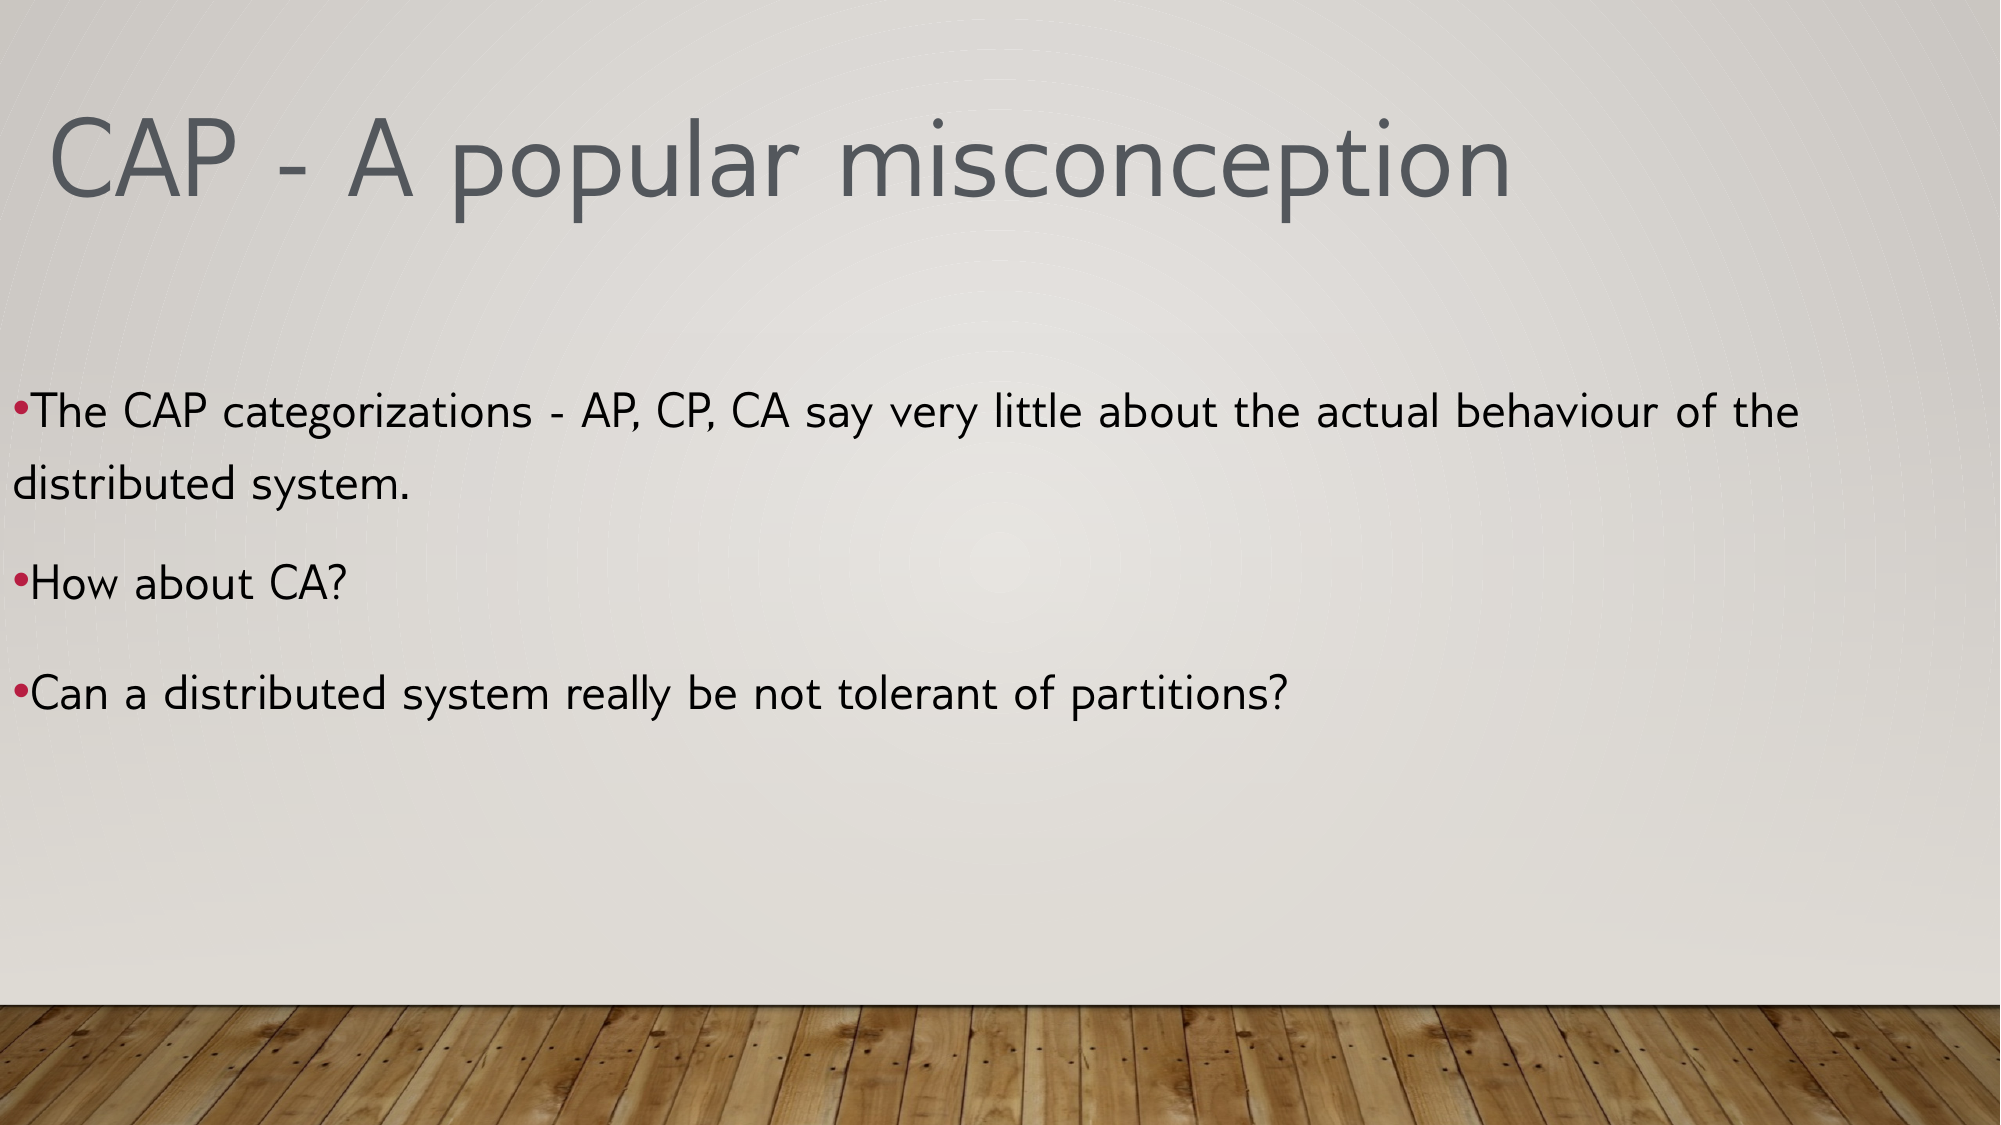

CAP - A popular misconception
The CAP categorizations - AP, CP, CA say very little about the actual behaviour of the distributed system.

How about CA?

Can a distributed system really be not tolerant of partitions?